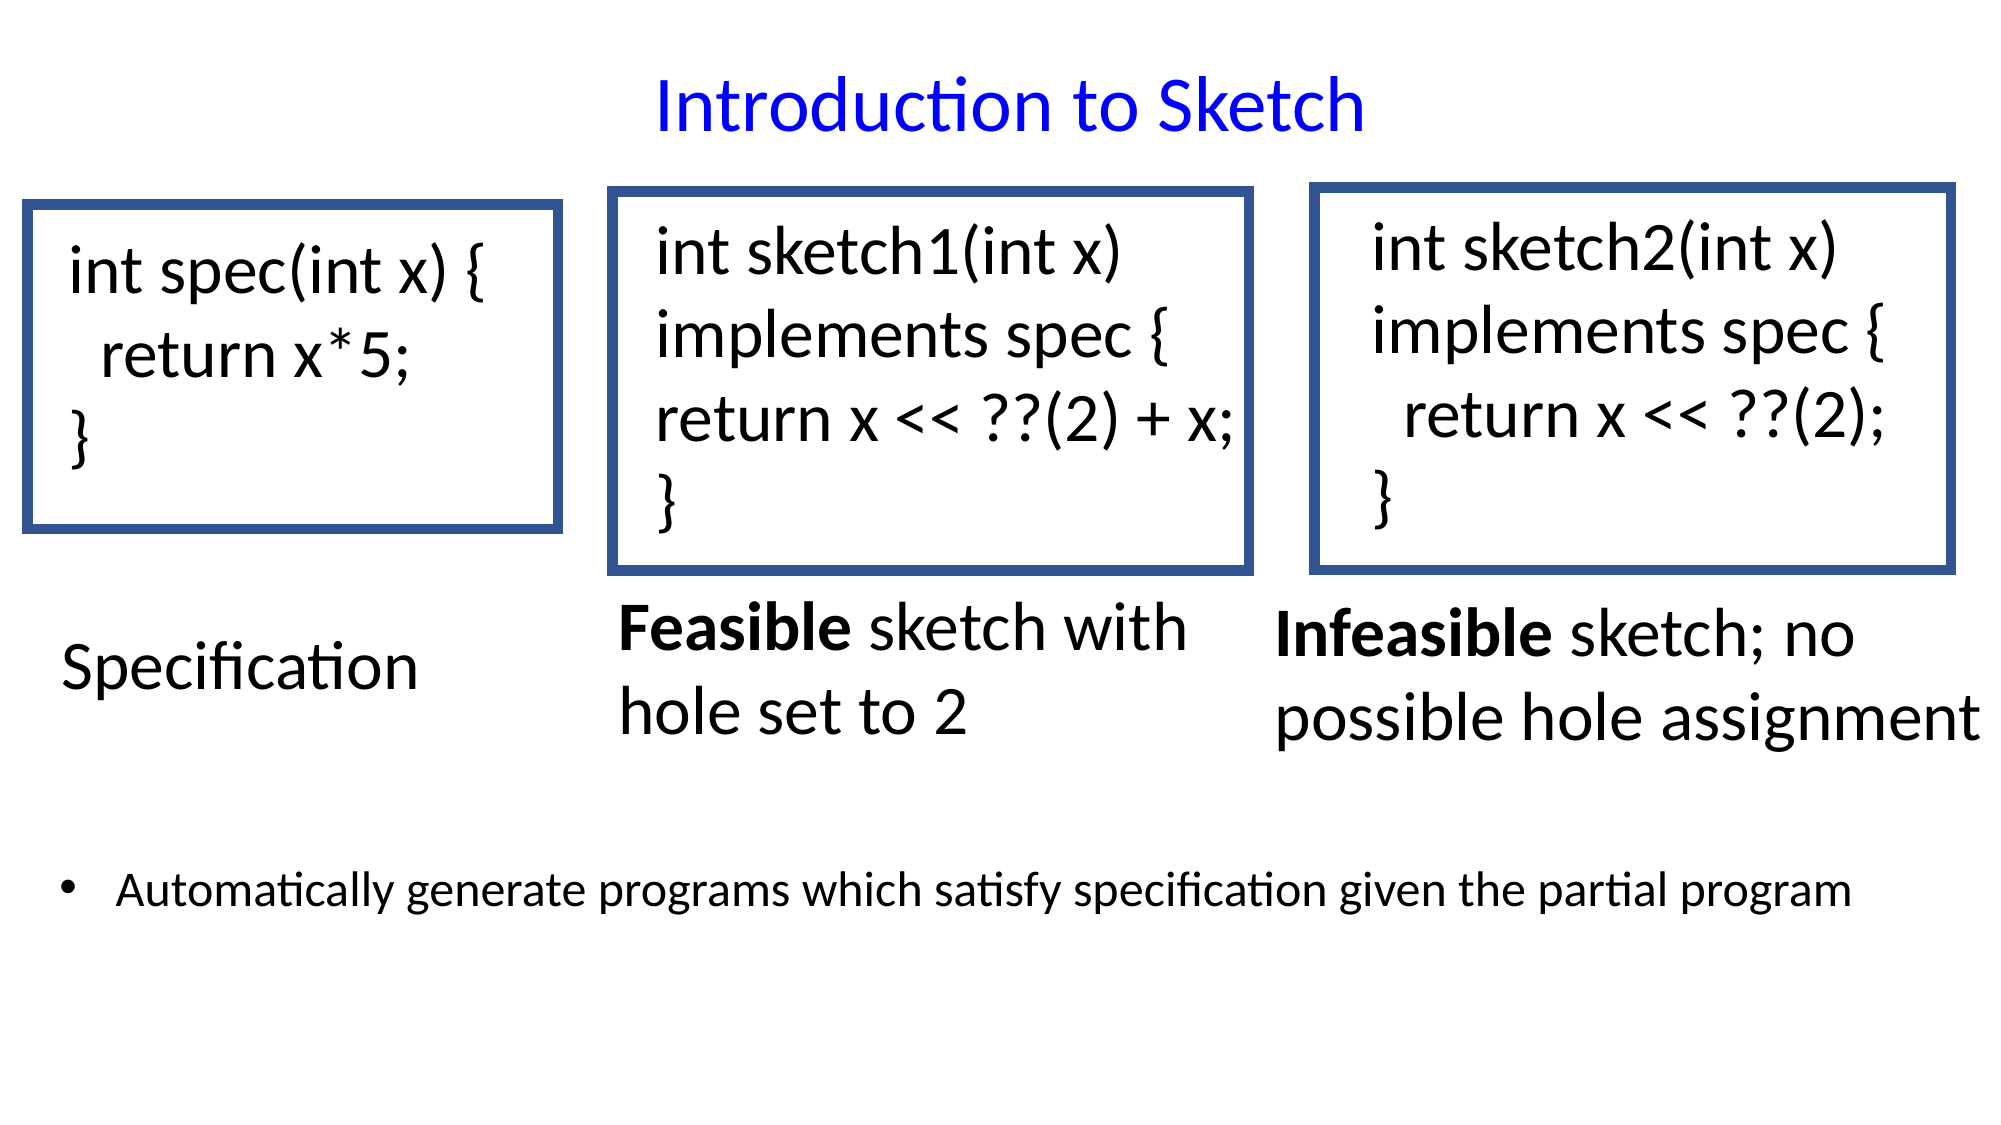

Introduction to Sketch

int sketch2(int x) implements spec {
  return x << ??(2);
}

int sketch1(int x) implements spec {
return x << ??(2) + x;
}

int spec(int x) {
  return x*5;
}
Specification
Feasible sketch with
hole set to 2
Infeasible sketch; no
possible hole assignment
Automatically generate programs which satisfy specification given the partial program